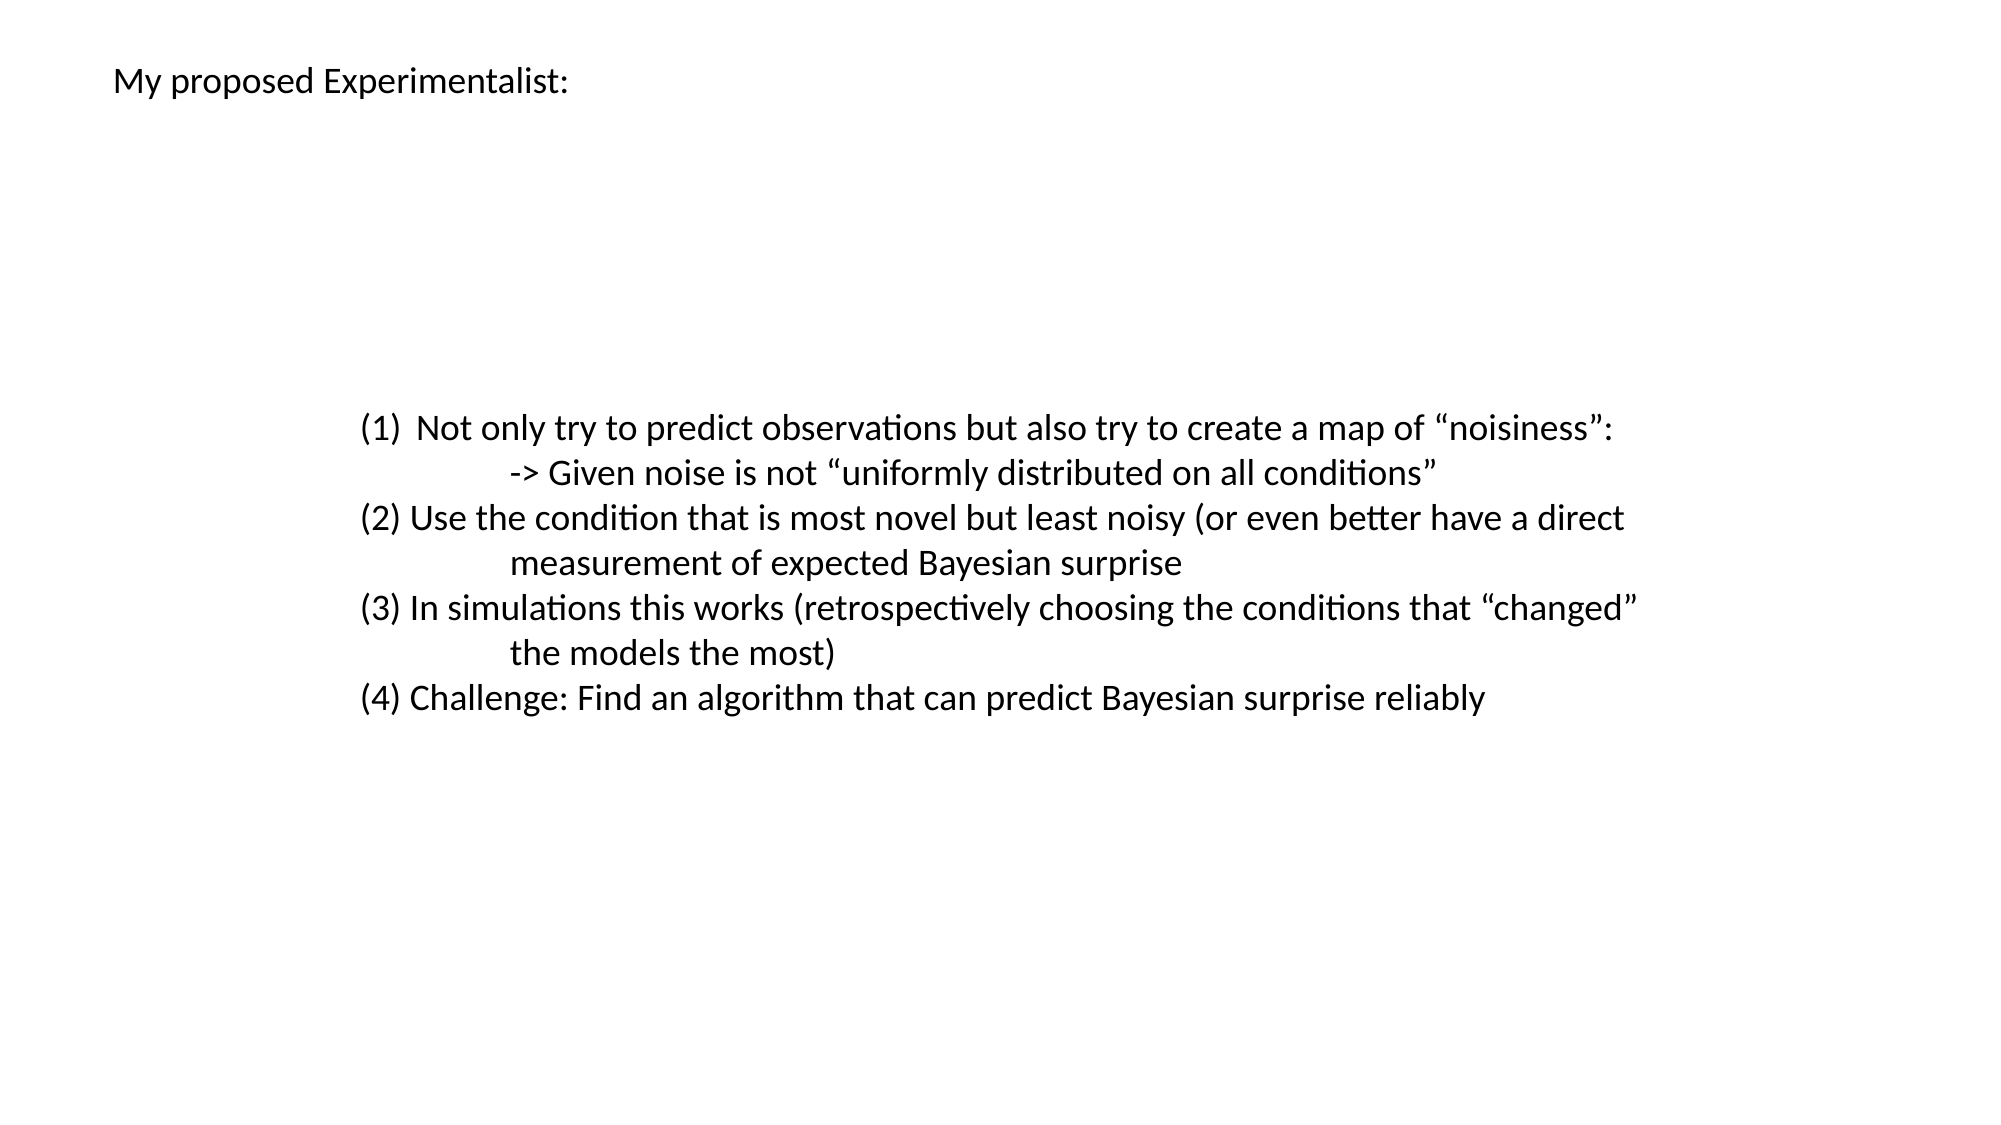

My proposed Experimentalist:
Not only try to predict observations but also try to create a map of “noisiness”:
	-> Given noise is not “uniformly distributed on all conditions”
(2) Use the condition that is most novel but least noisy (or even better have a direct
	measurement of expected Bayesian surprise
(3) In simulations this works (retrospectively choosing the conditions that “changed”
	the models the most)
(4) Challenge: Find an algorithm that can predict Bayesian surprise reliably